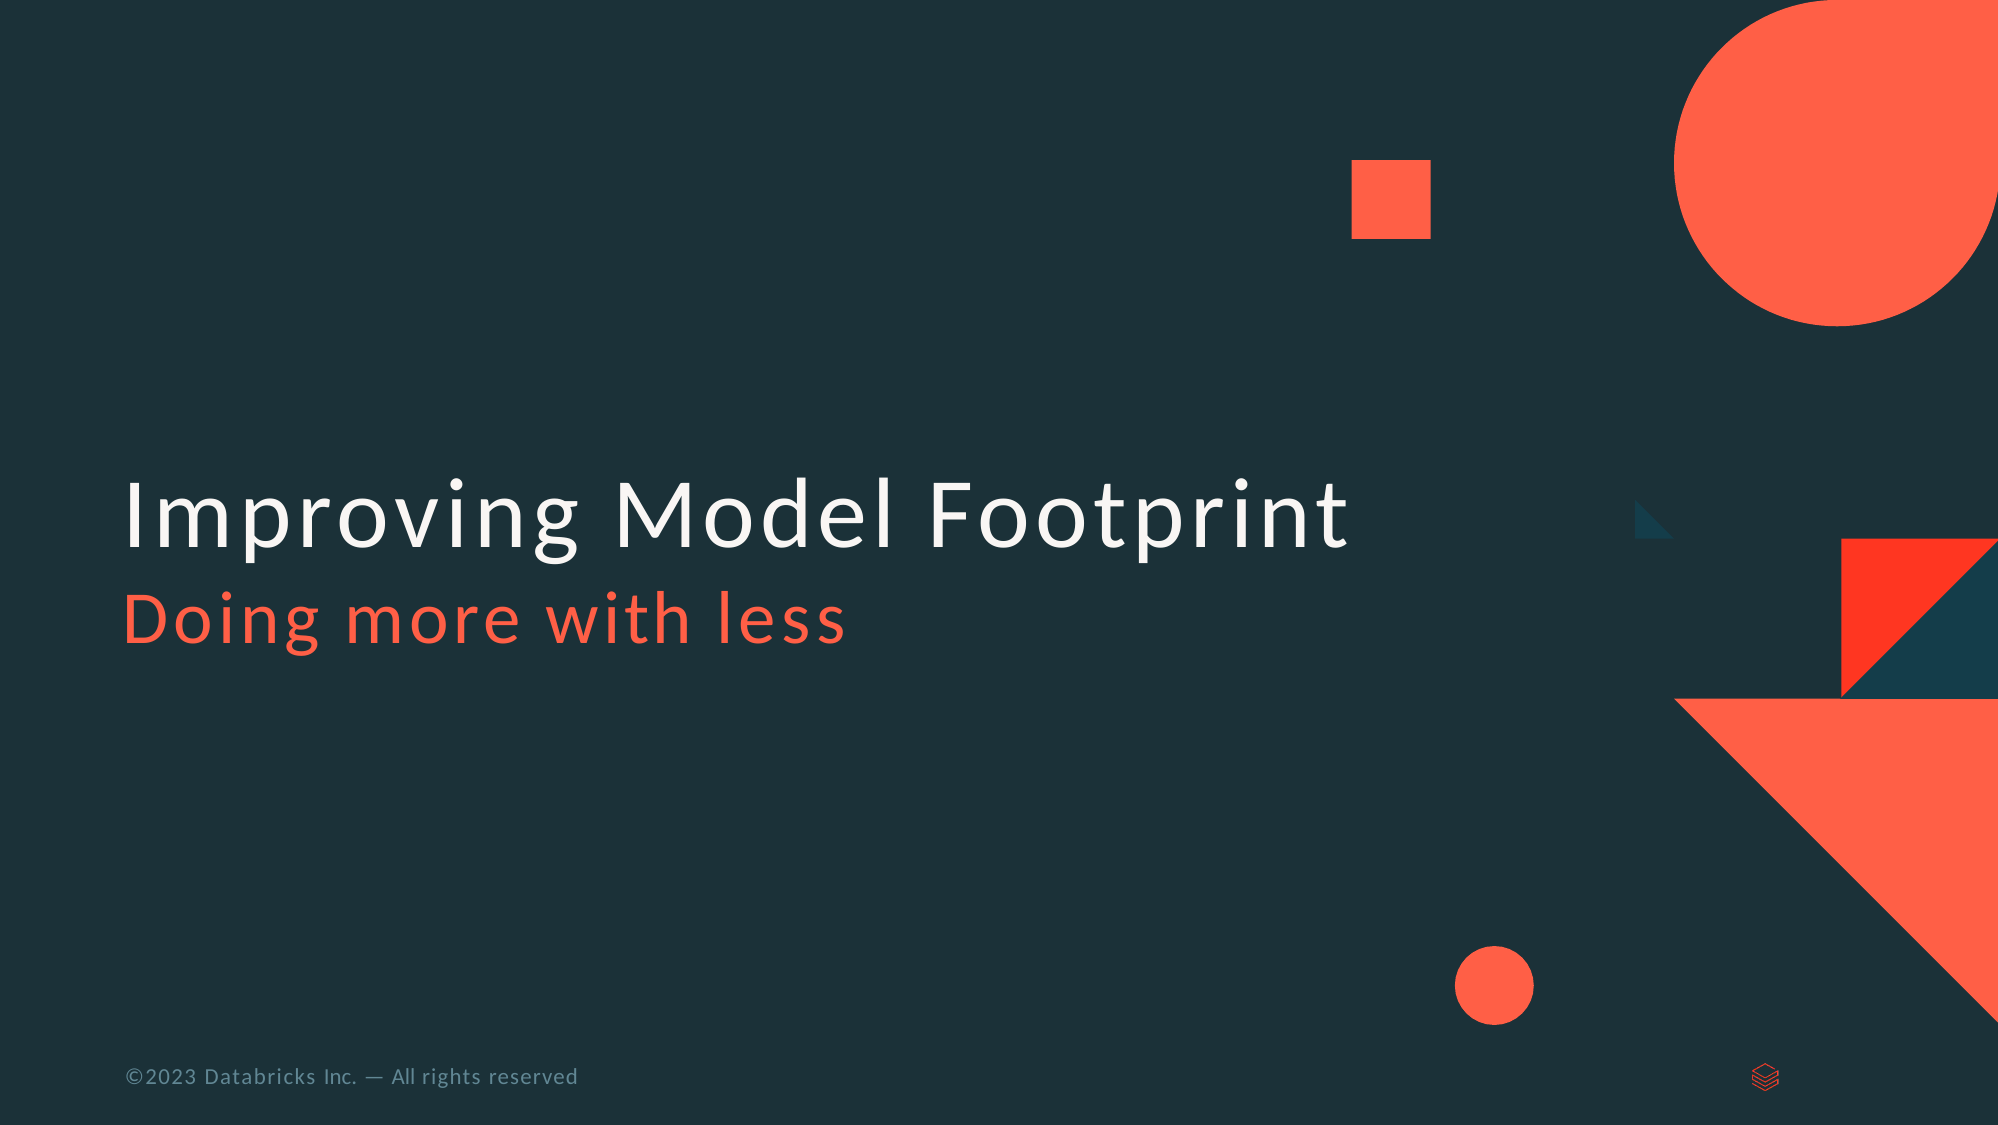

# Improving Model Footprint
Doing more with less

©2023 Databricks Inc. — All rights reserved